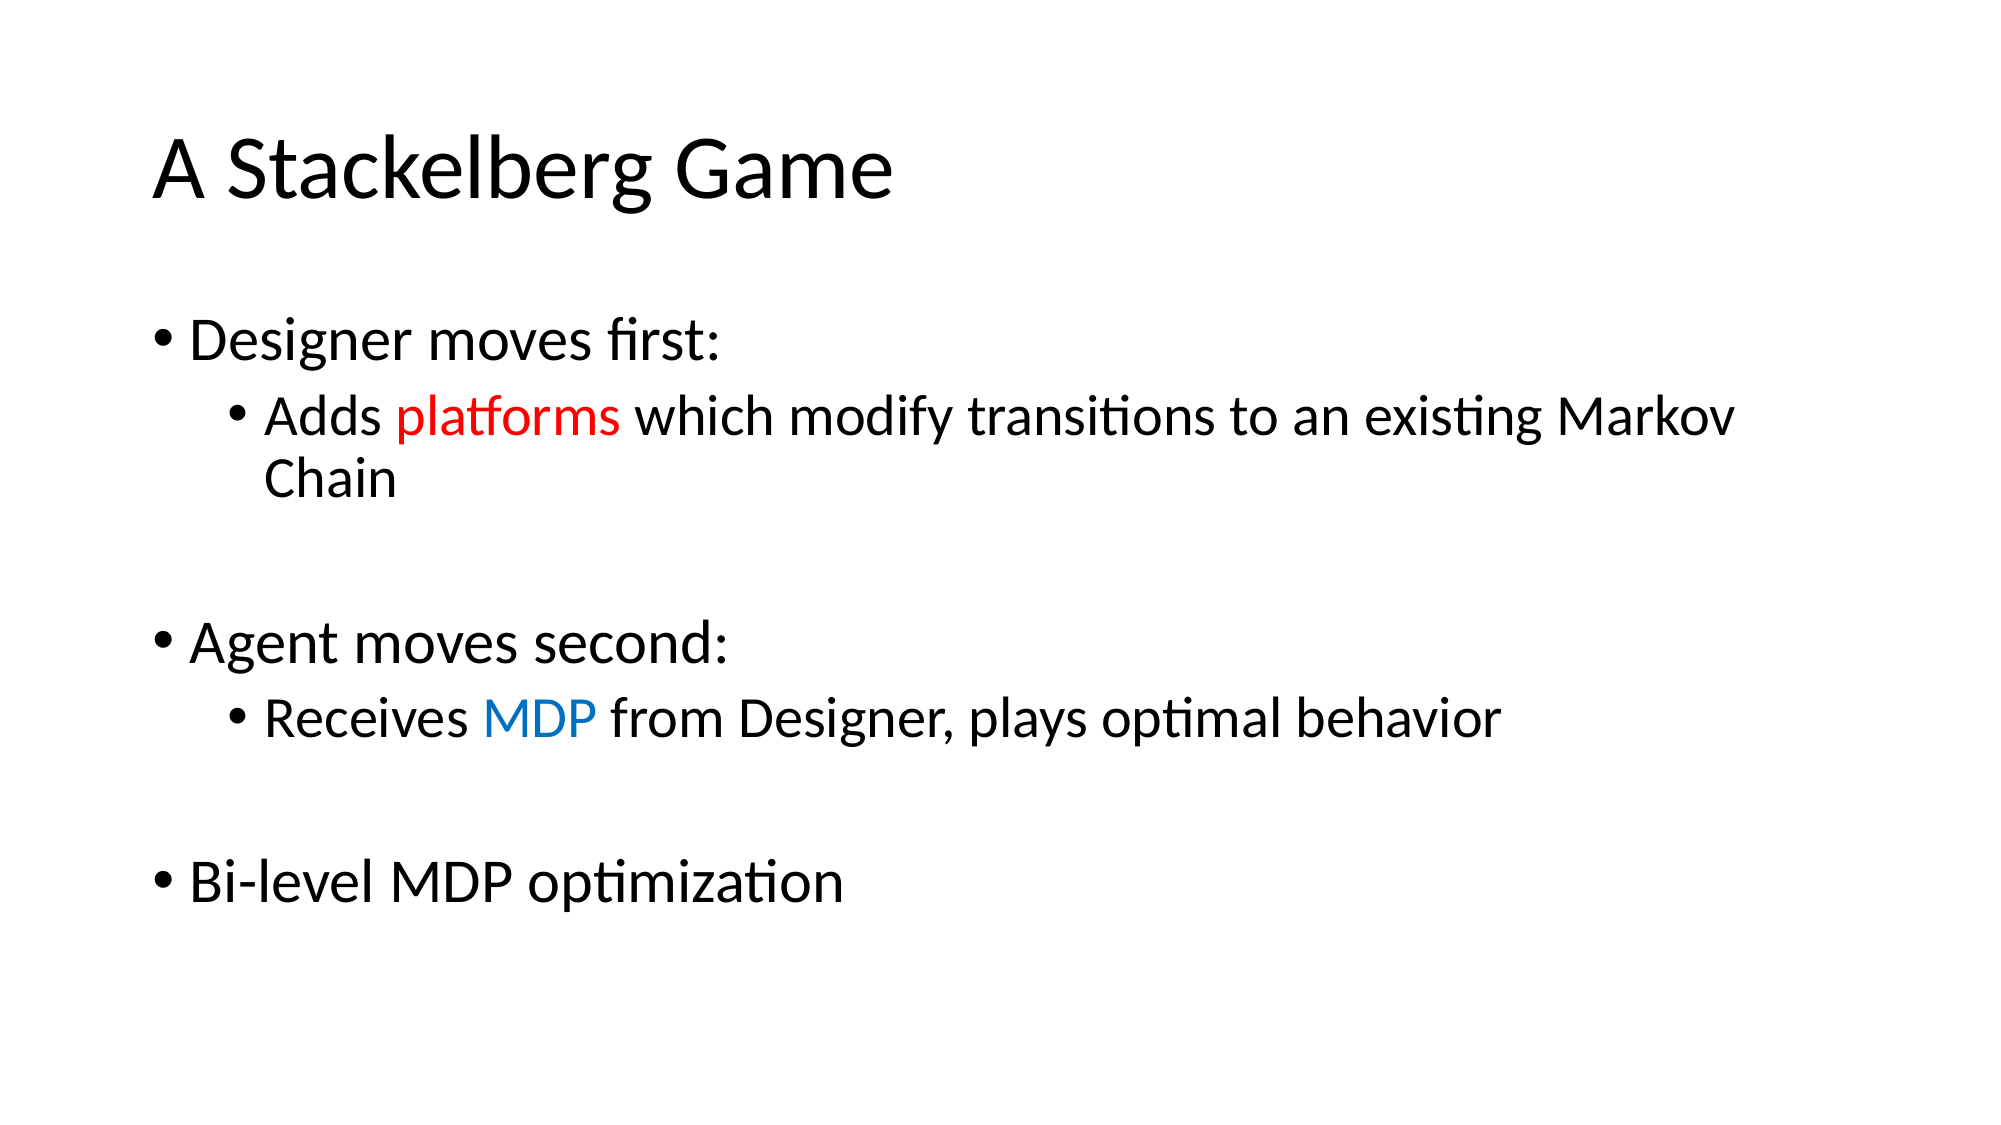

# A Stackelberg Game
Designer moves first:
Adds platforms which modify transitions to an existing Markov Chain

Agent moves second:
Receives MDP from Designer, plays optimal behavior

Bi-level MDP optimization